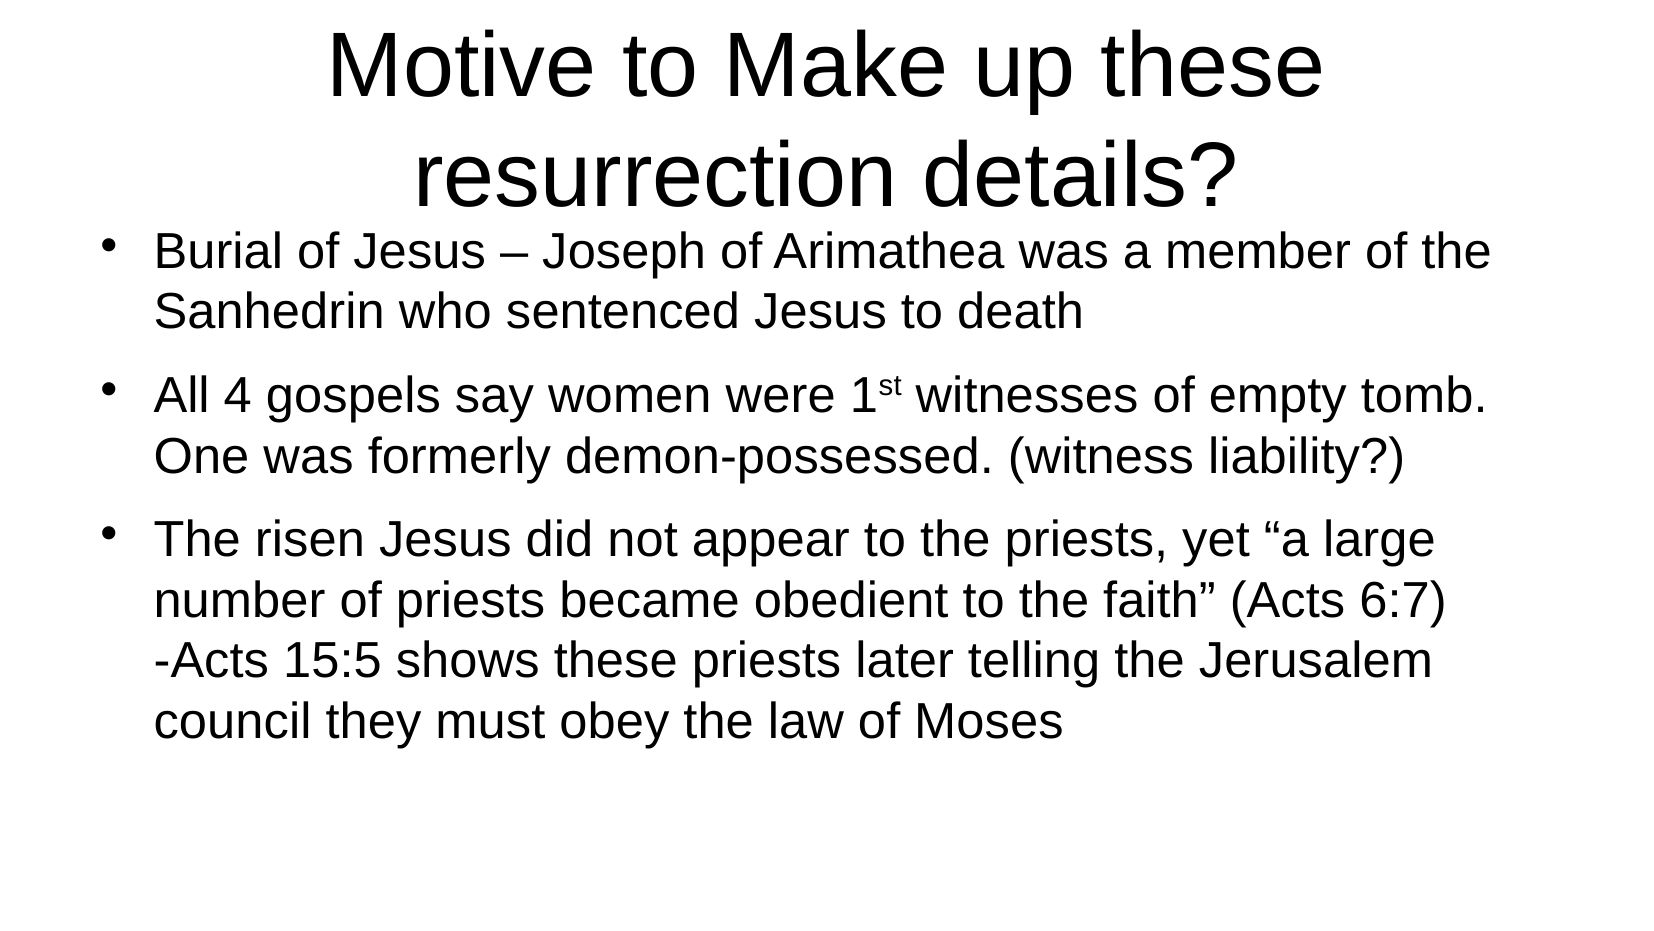

# Motive to Make up these resurrection details?
Burial of Jesus – Joseph of Arimathea was a member of the Sanhedrin who sentenced Jesus to death
All 4 gospels say women were 1st witnesses of empty tomb. One was formerly demon-possessed. (witness liability?)
The risen Jesus did not appear to the priests, yet “a large number of priests became obedient to the faith” (Acts 6:7)
-Acts 15:5 shows these priests later telling the Jerusalem council they must obey the law of Moses